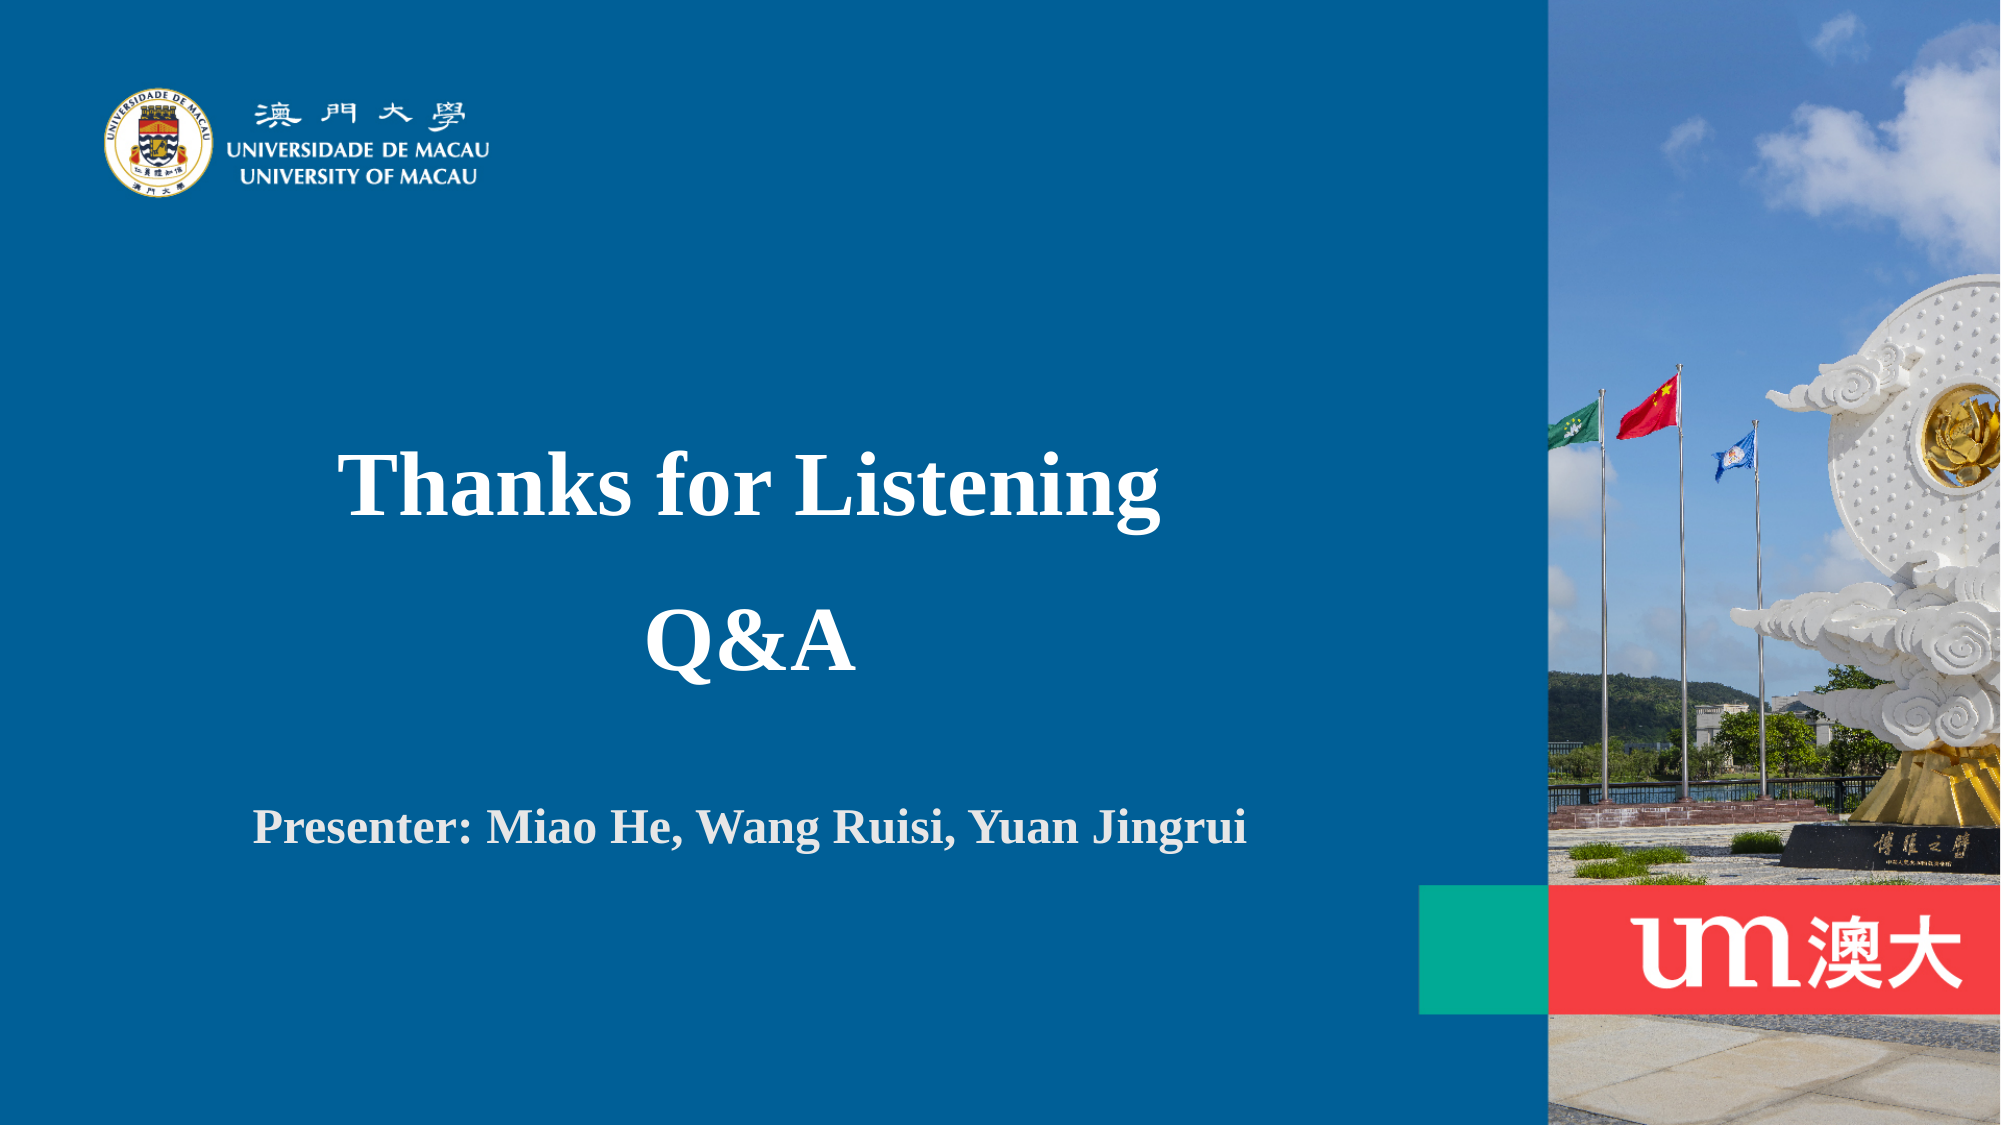

Thanks for Listening
Q&A
Presenter: Miao He, Wang Ruisi, Yuan Jingrui